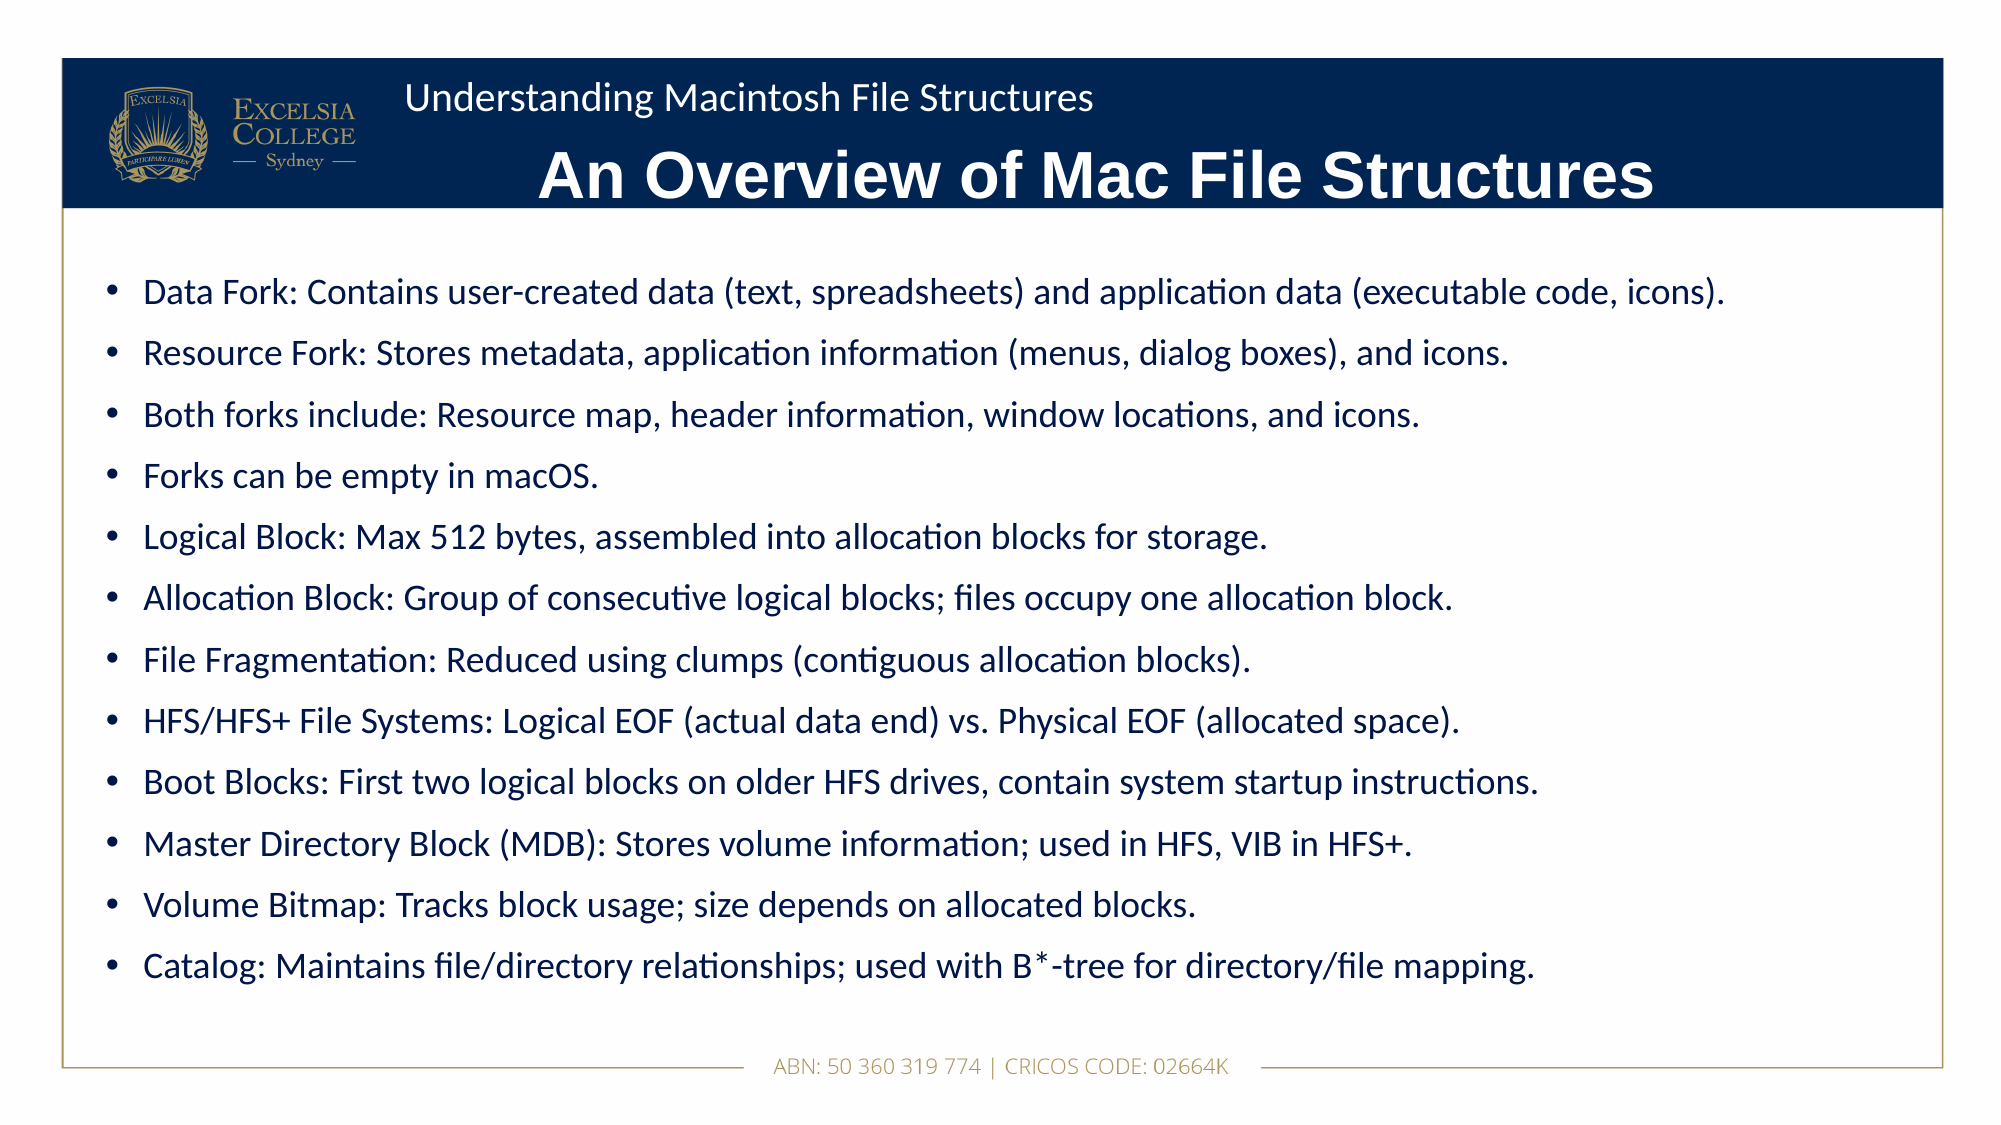

# Understanding Macintosh File Structures
An Overview of Mac File Structures
Data Fork: Contains user-created data (text, spreadsheets) and application data (executable code, icons).
Resource Fork: Stores metadata, application information (menus, dialog boxes), and icons.
Both forks include: Resource map, header information, window locations, and icons.
Forks can be empty in macOS.
Logical Block: Max 512 bytes, assembled into allocation blocks for storage.
Allocation Block: Group of consecutive logical blocks; files occupy one allocation block.
File Fragmentation: Reduced using clumps (contiguous allocation blocks).
HFS/HFS+ File Systems: Logical EOF (actual data end) vs. Physical EOF (allocated space).
Boot Blocks: First two logical blocks on older HFS drives, contain system startup instructions.
Master Directory Block (MDB): Stores volume information; used in HFS, VIB in HFS+.
Volume Bitmap: Tracks block usage; size depends on allocated blocks.
Catalog: Maintains file/directory relationships; used with B*-tree for directory/file mapping.